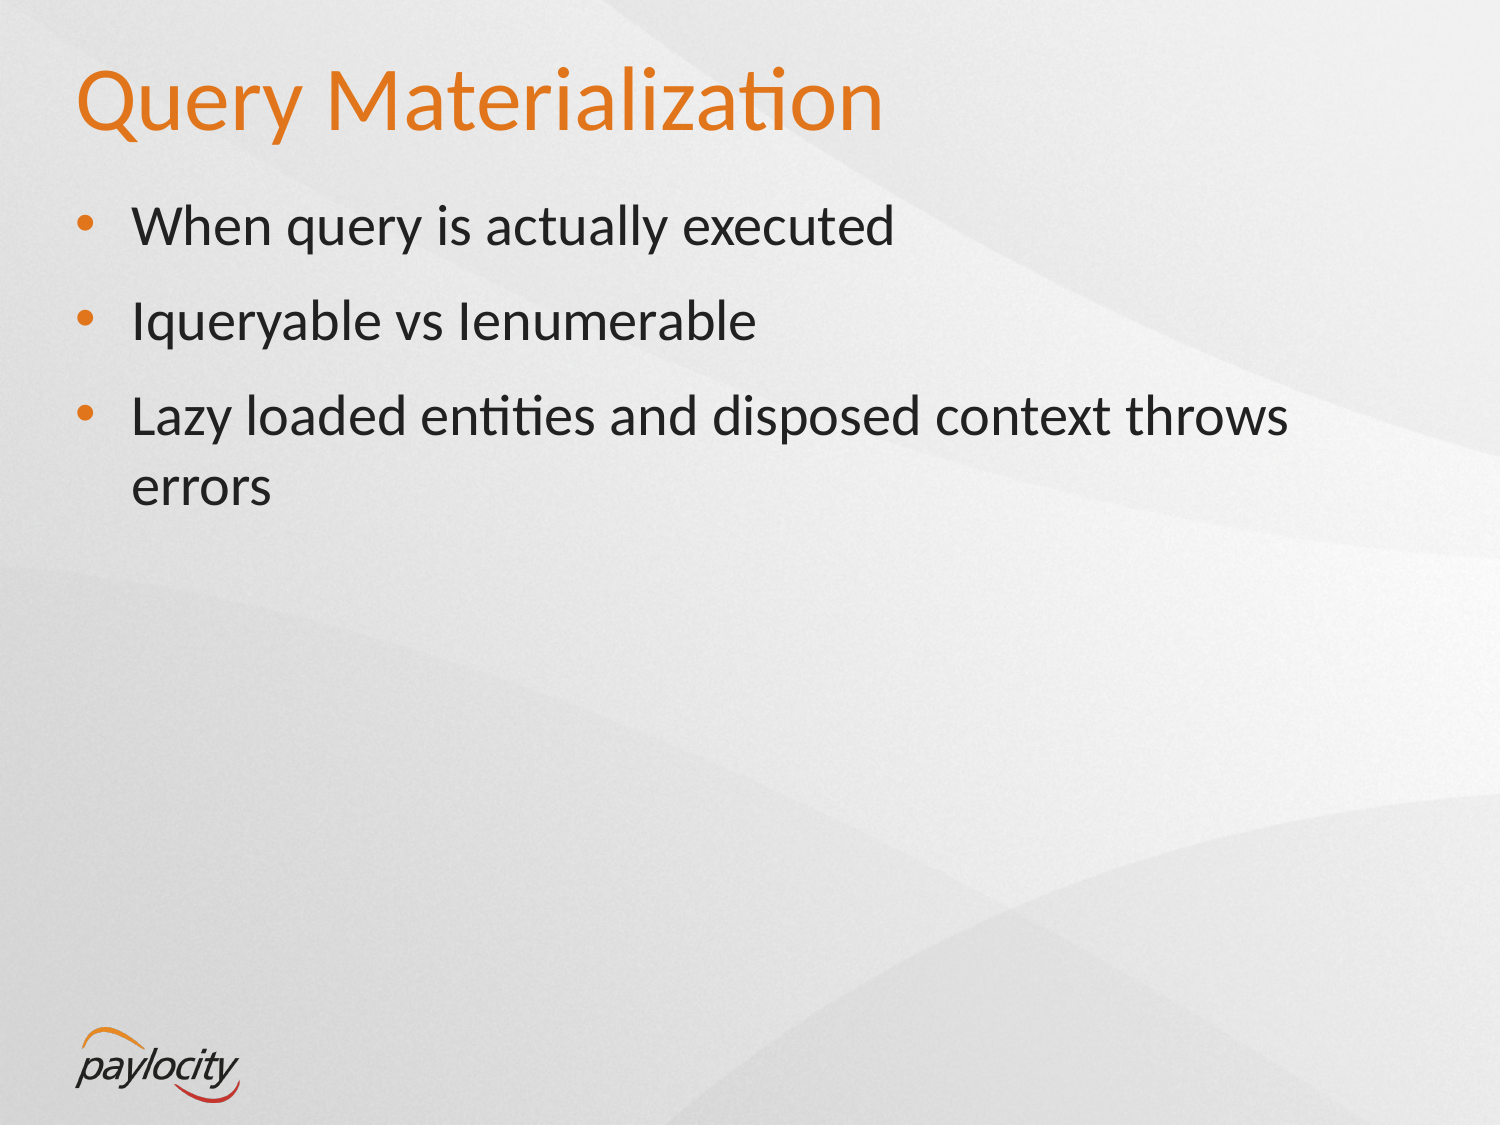

# Query Materialization
When query is actually executed
Iqueryable vs Ienumerable
Lazy loaded entities and disposed context throws errors